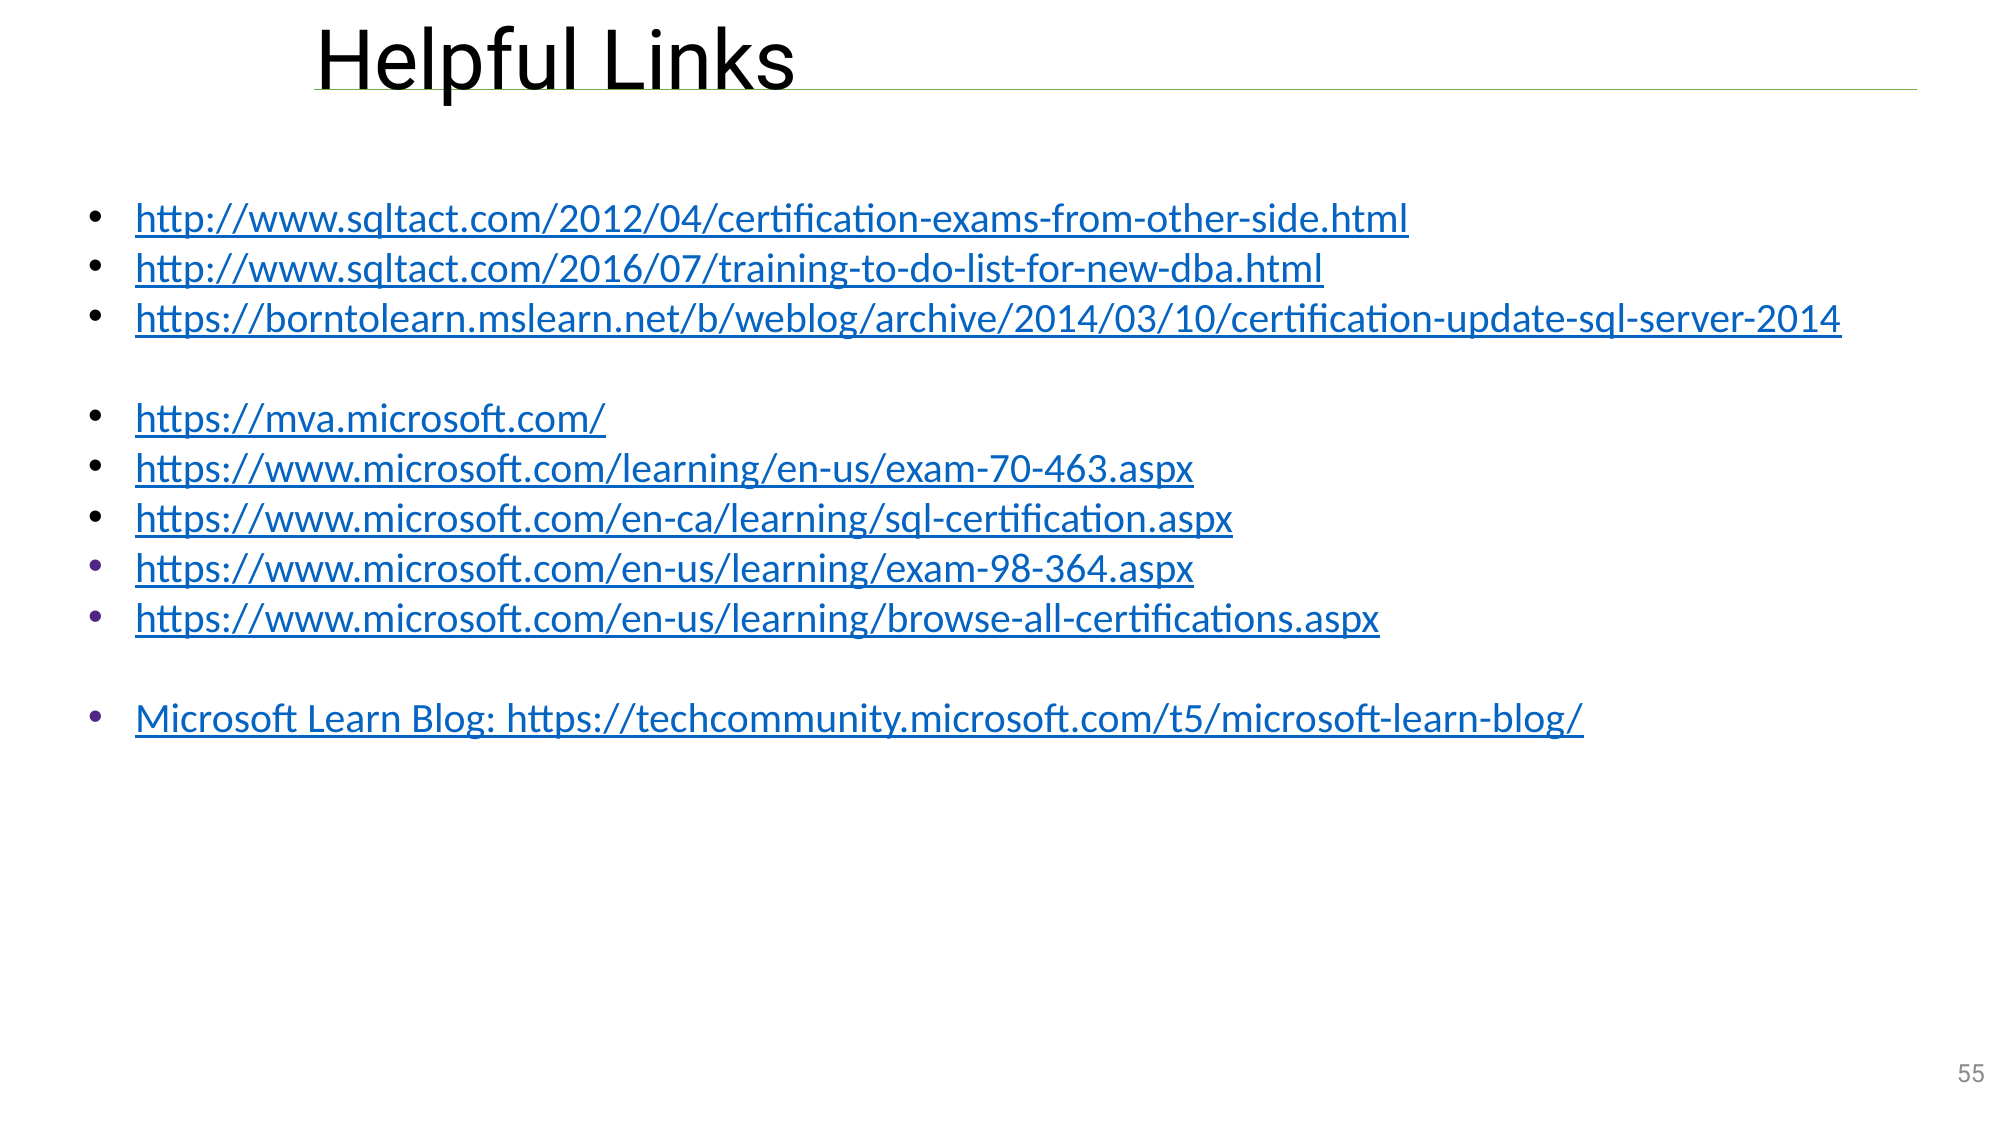

# Helpful Links
http://www.sqltact.com/2012/04/certification-exams-from-other-side.html
http://www.sqltact.com/2016/07/training-to-do-list-for-new-dba.html
https://borntolearn.mslearn.net/b/weblog/archive/2014/03/10/certification-update-sql-server-2014

https://mva.microsoft.com/
https://www.microsoft.com/learning/en-us/exam-70-463.aspx
https://www.microsoft.com/en-ca/learning/sql-certification.aspx
https://www.microsoft.com/en-us/learning/exam-98-364.aspx
https://www.microsoft.com/en-us/learning/browse-all-certifications.aspx

Microsoft Learn Blog: https://techcommunity.microsoft.com/t5/microsoft-learn-blog/

55